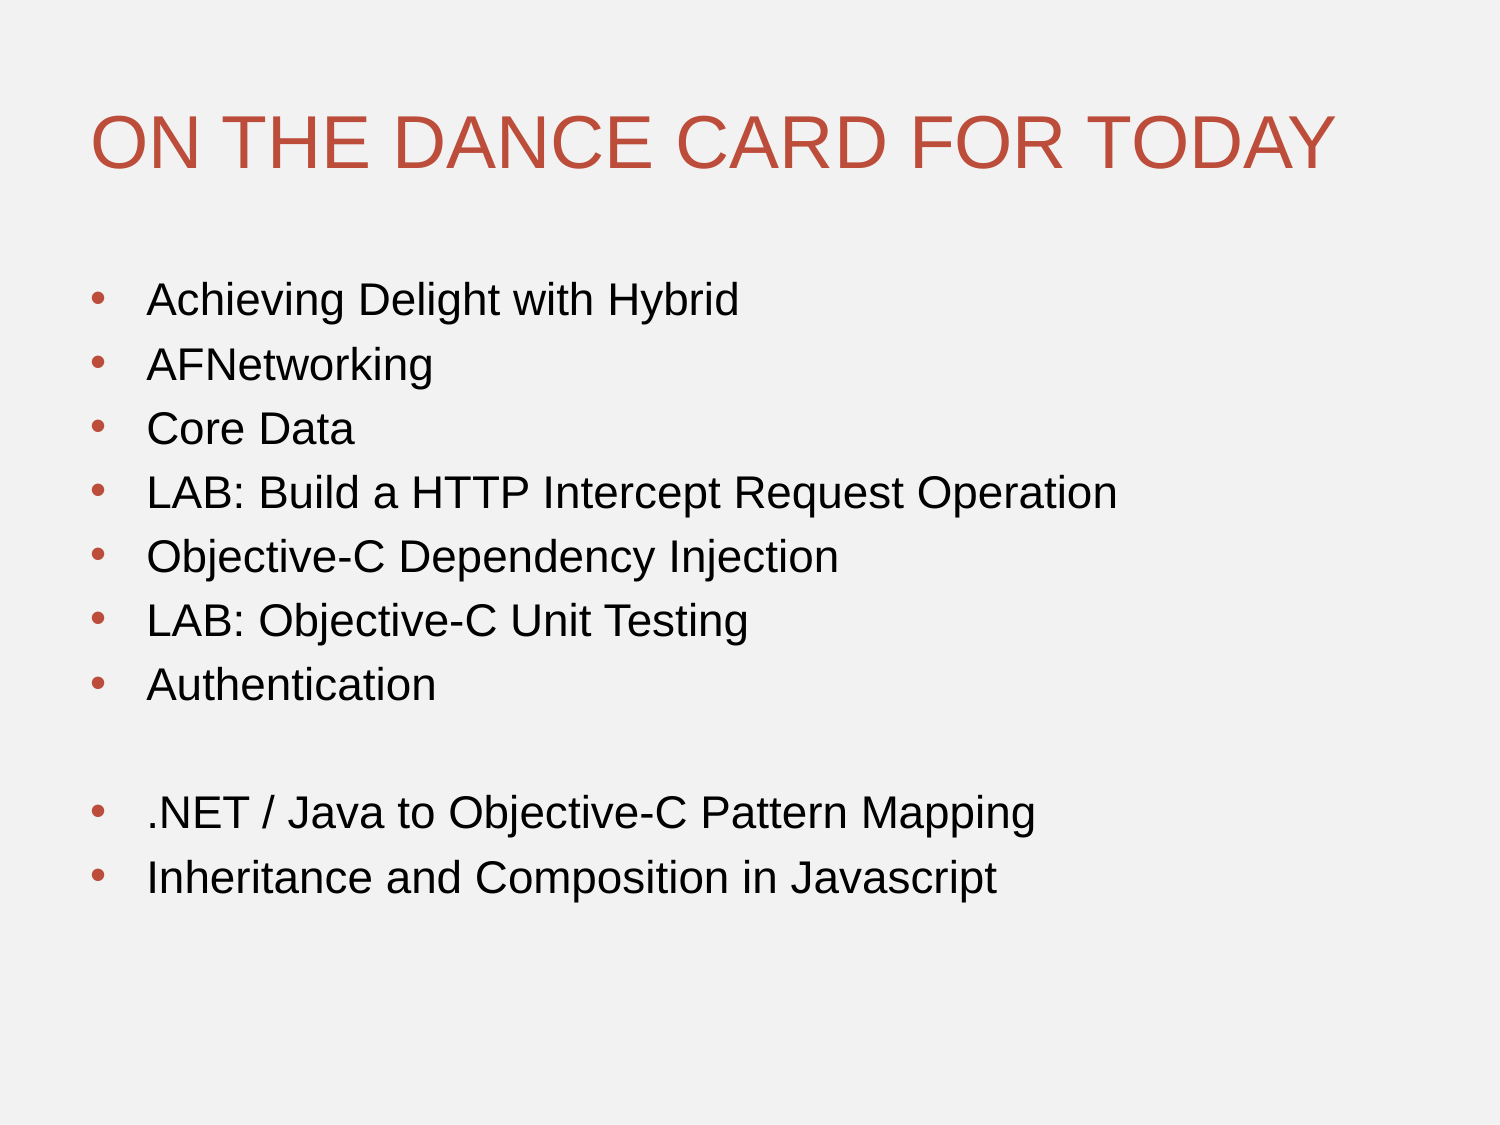

# On the dance card for today
Achieving Delight with Hybrid
AFNetworking
Core Data
LAB: Build a HTTP Intercept Request Operation
Objective-C Dependency Injection
LAB: Objective-C Unit Testing
Authentication

.NET / Java to Objective-C Pattern Mapping
Inheritance and Composition in Javascript